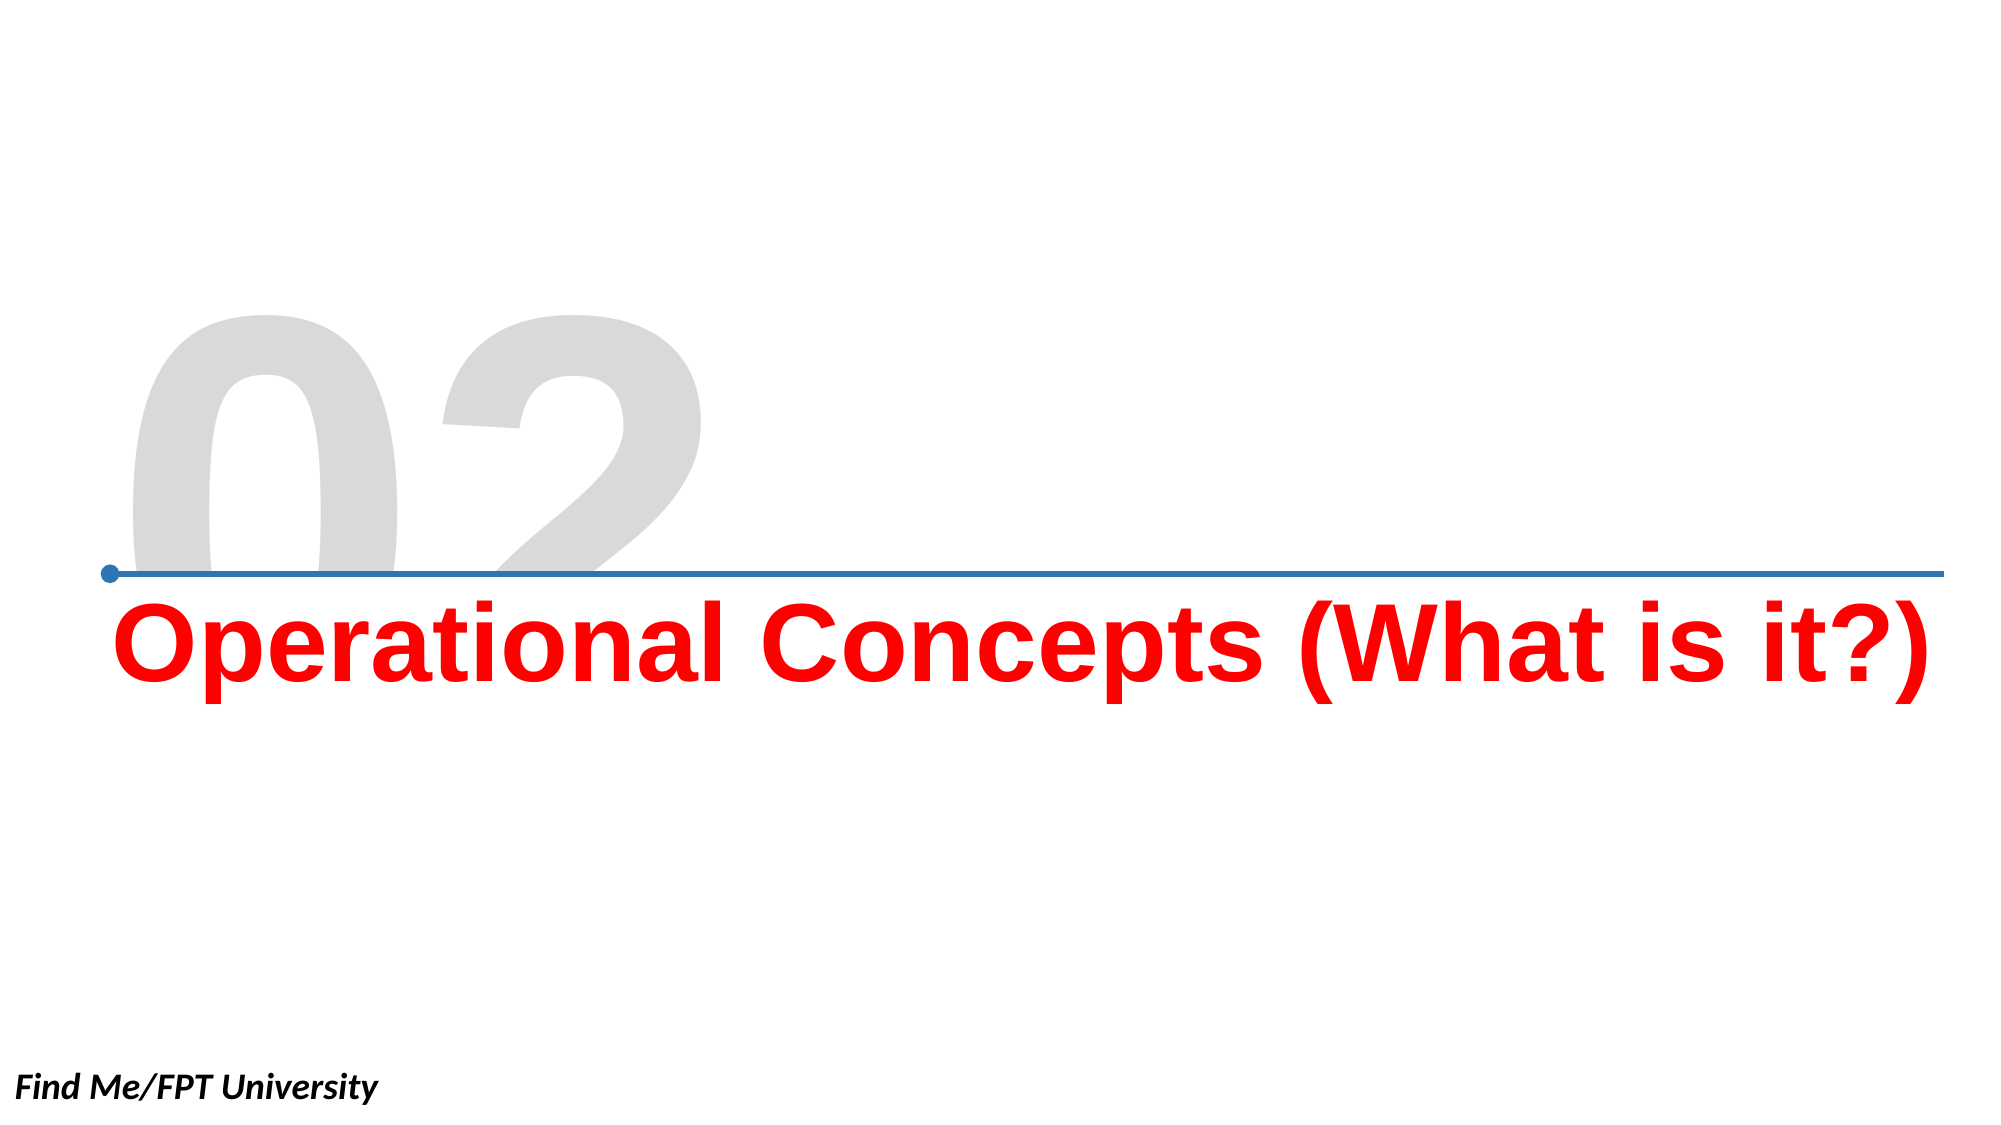

02
Operational Concepts (What is it?)
Find Me/FPT University